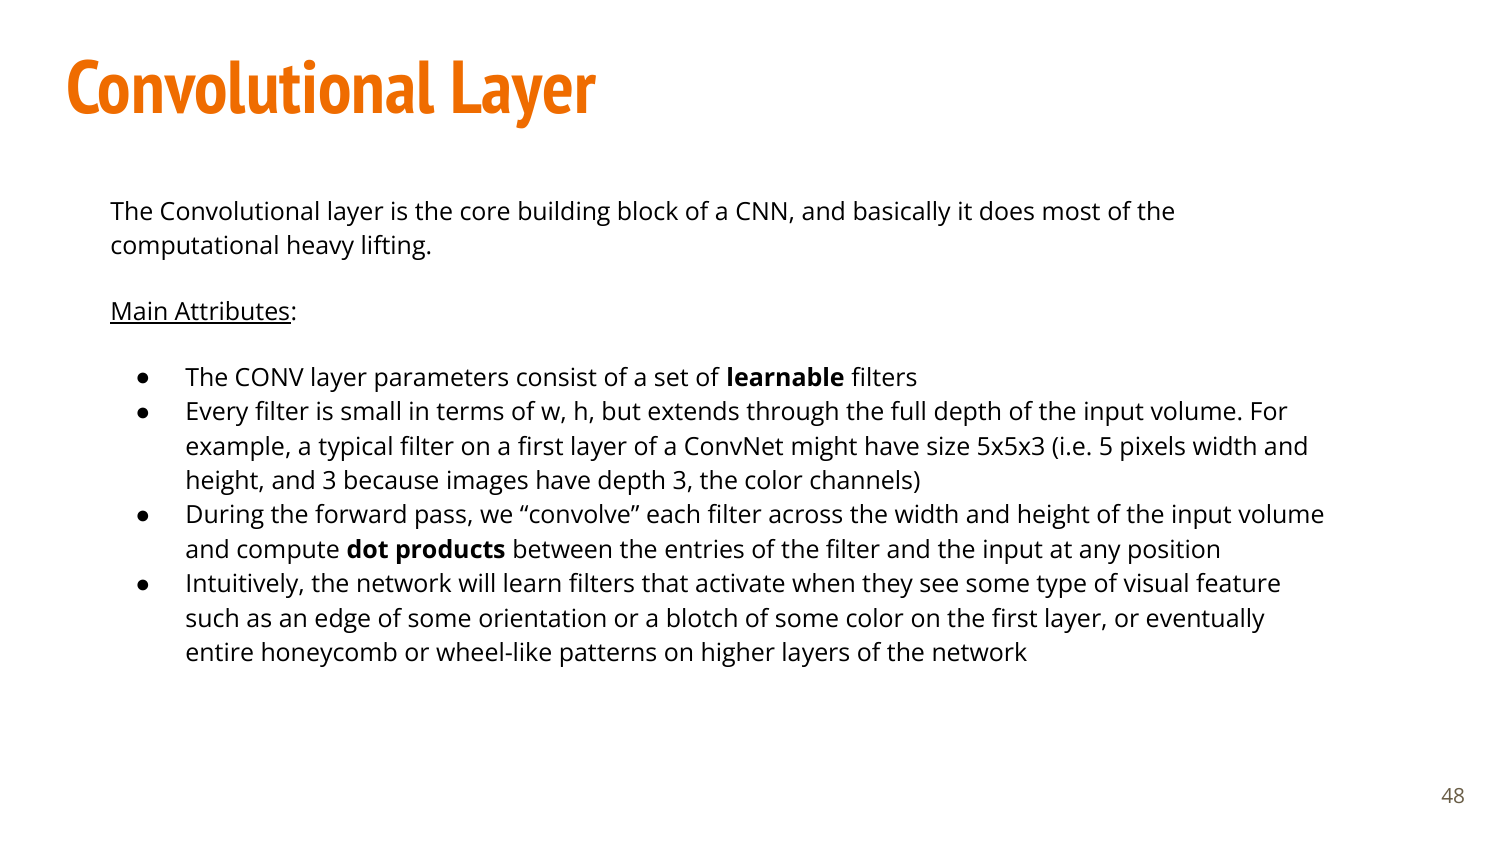

# Convolutional Layer
The Convolutional layer is the core building block of a CNN, and basically it does most of the computational heavy lifting.
Main Attributes:
The CONV layer parameters consist of a set of learnable filters
Every filter is small in terms of w, h, but extends through the full depth of the input volume. For example, a typical filter on a first layer of a ConvNet might have size 5x5x3 (i.e. 5 pixels width and height, and 3 because images have depth 3, the color channels)
During the forward pass, we “convolve” each filter across the width and height of the input volume and compute dot products between the entries of the filter and the input at any position
Intuitively, the network will learn filters that activate when they see some type of visual feature such as an edge of some orientation or a blotch of some color on the first layer, or eventually entire honeycomb or wheel-like patterns on higher layers of the network
48